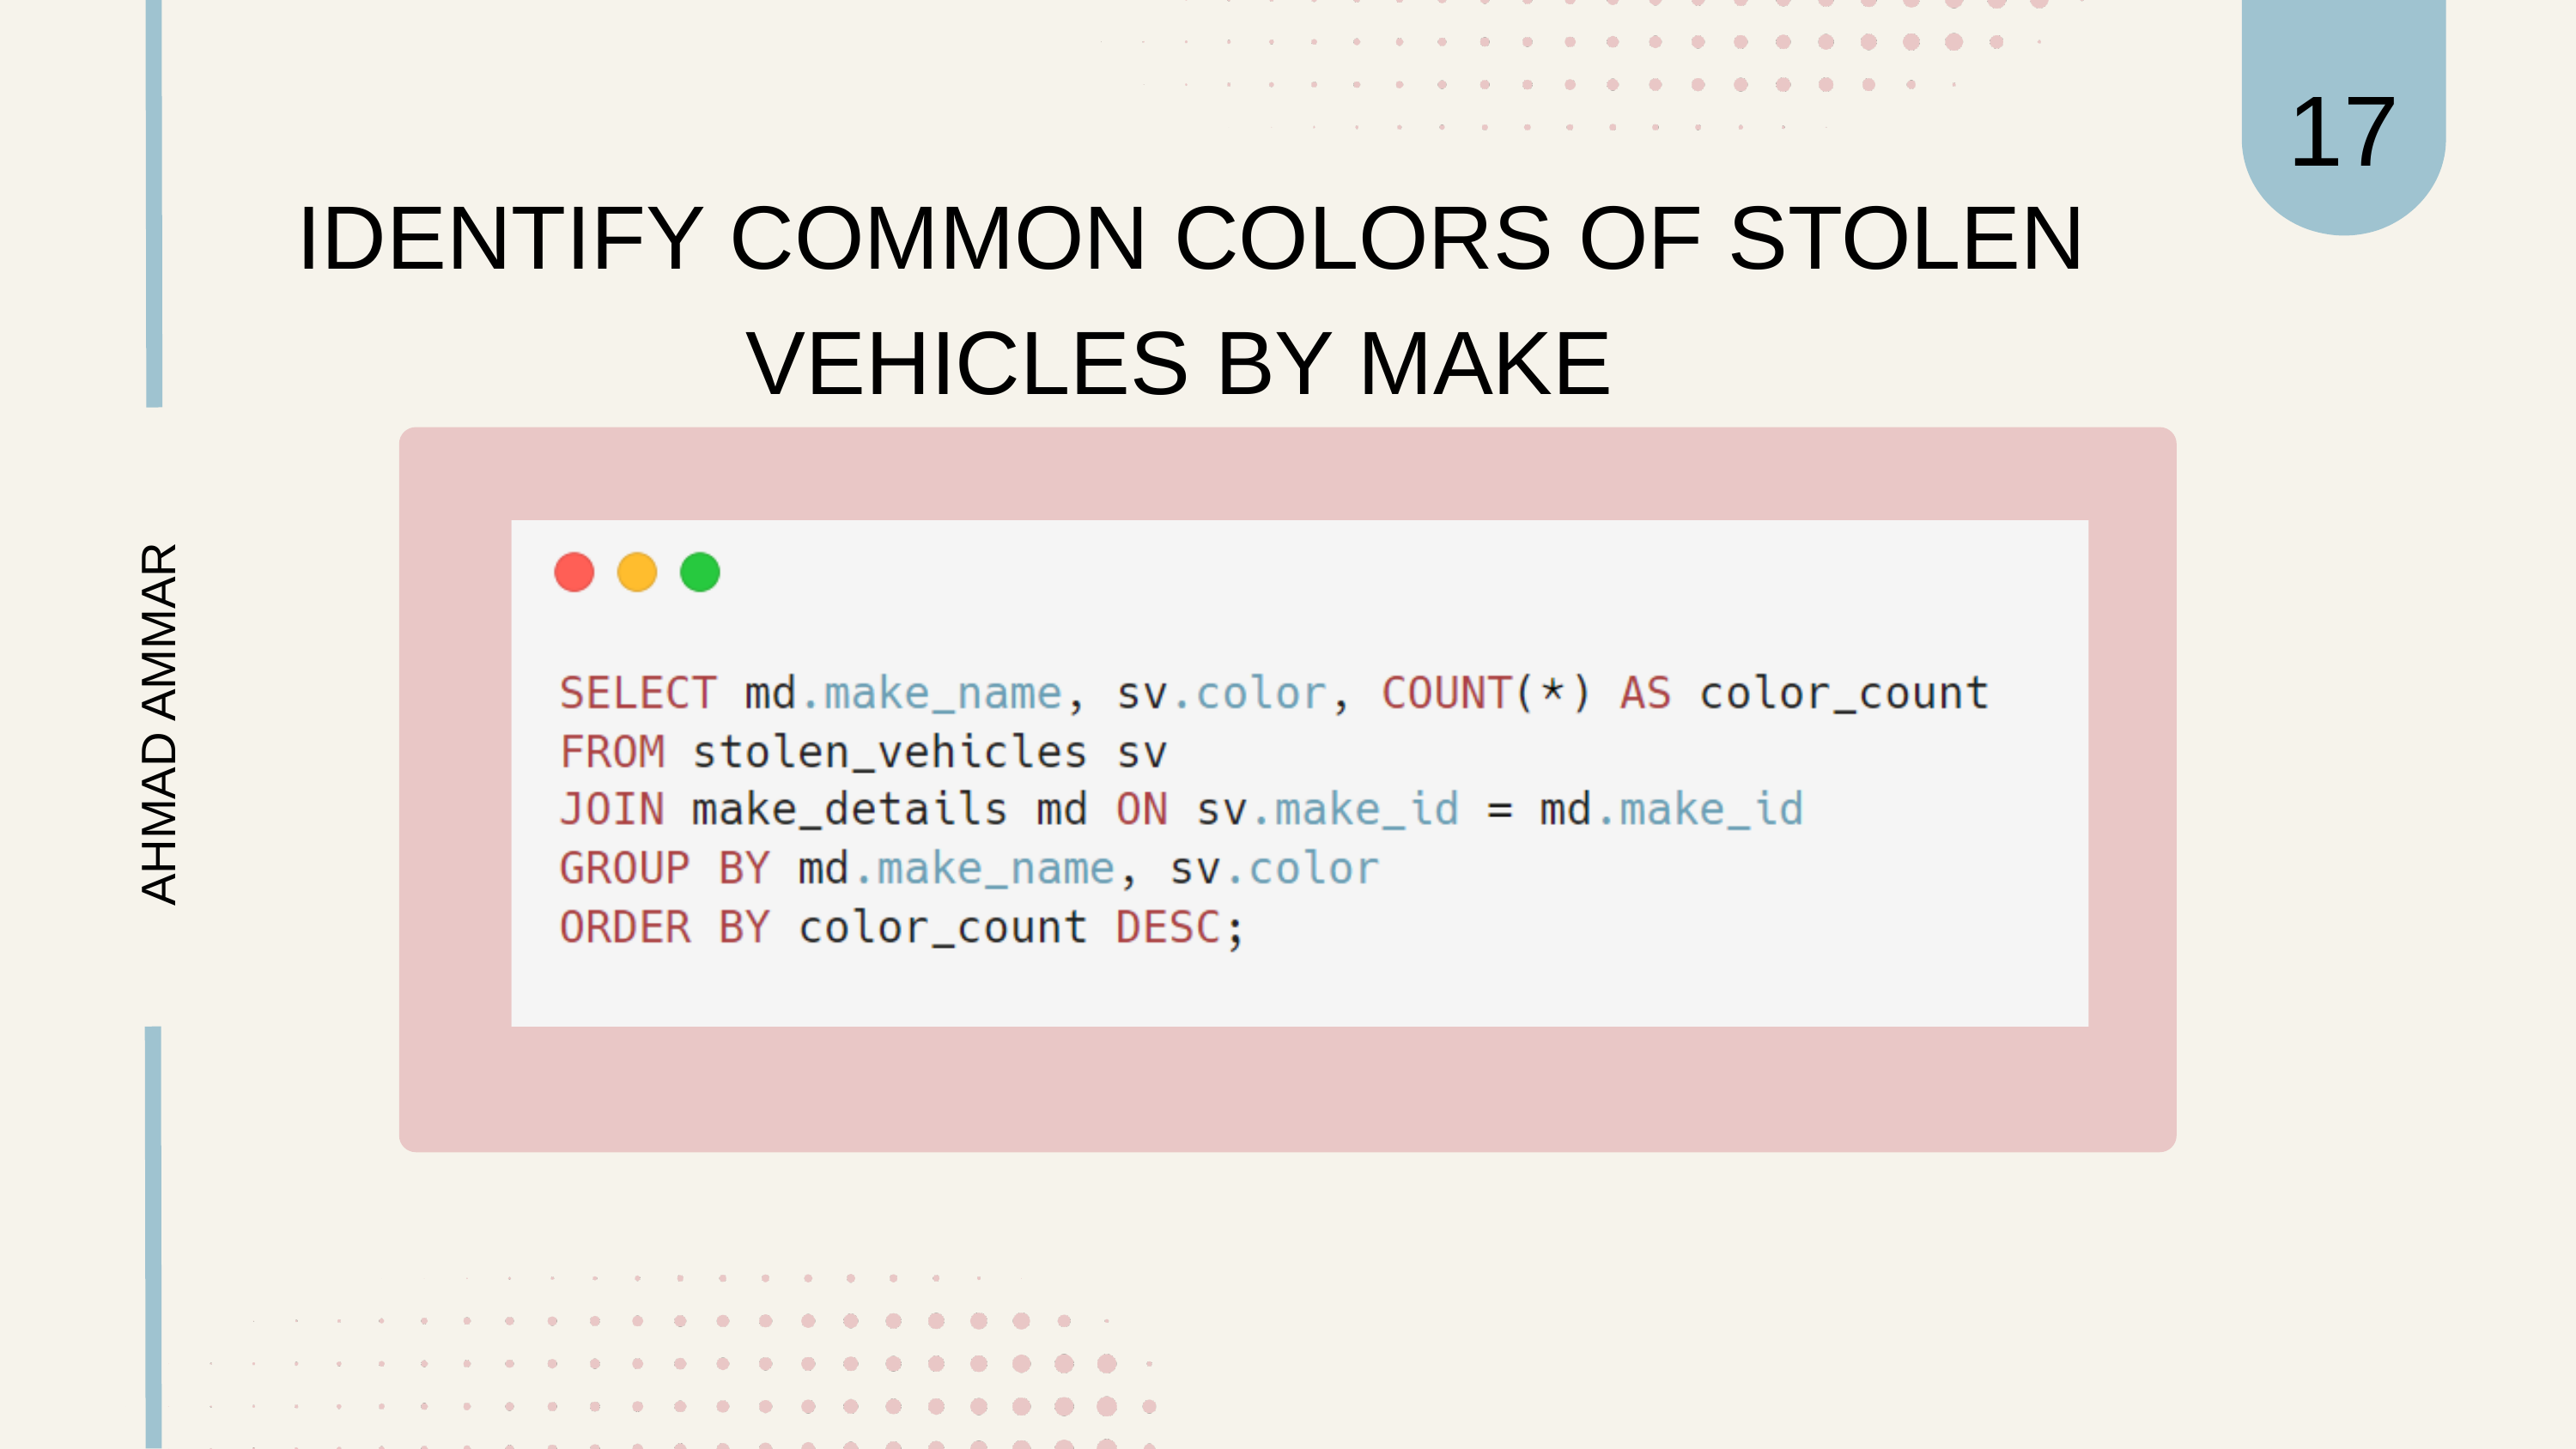

17

 IDENTIFY COMMON COLORS OF STOLEN VEHICLES BY MAKE

AHMAD AMMAR